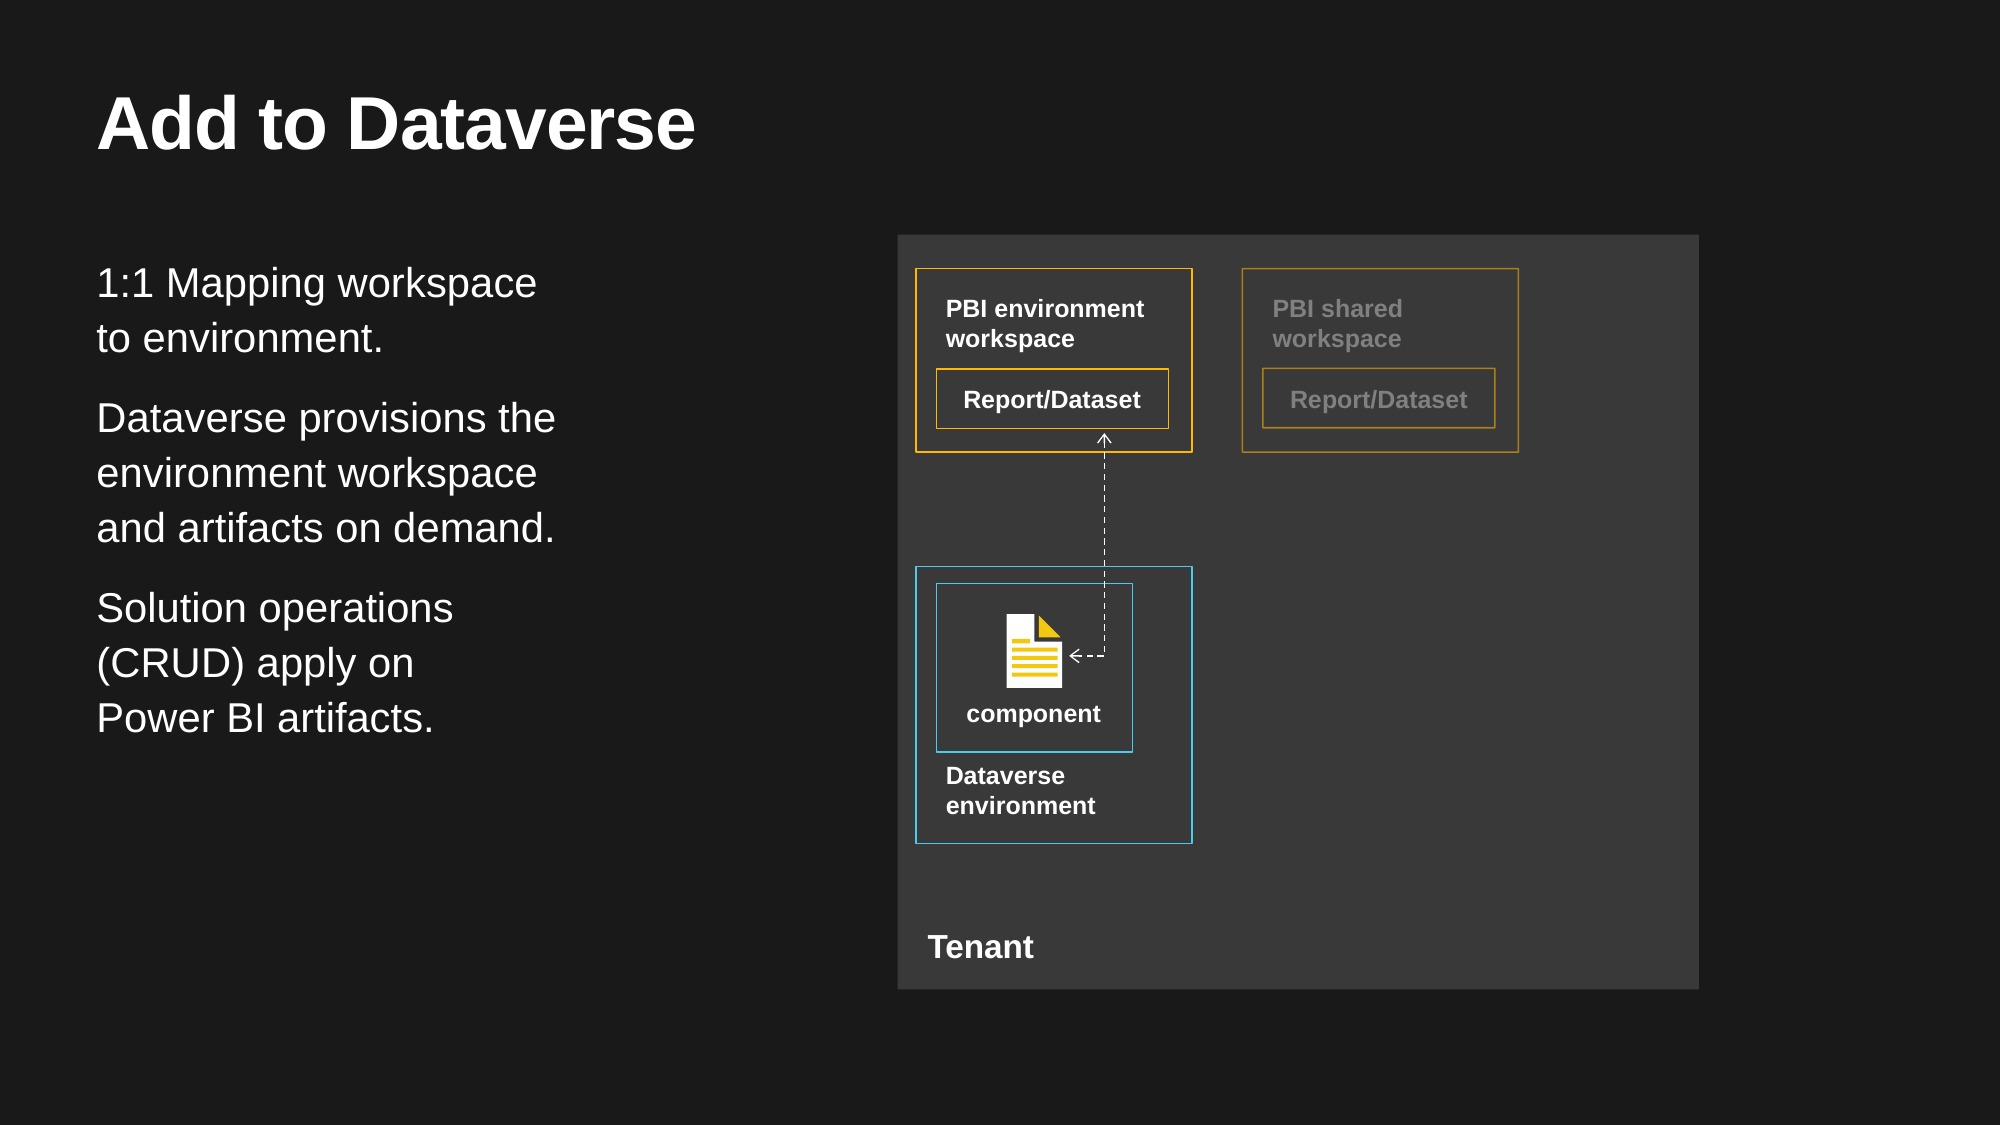

# Add to Dataverse
Tenant
1:1 Mapping workspace
to environment.
Dataverse provisions the environment workspace
and artifacts on demand.
Solution operations
(CRUD) apply on
Power BI artifacts.
PBI environment workspace
PBI shared workspace
Report/Dataset
Report/Dataset
Dataverse environment
component